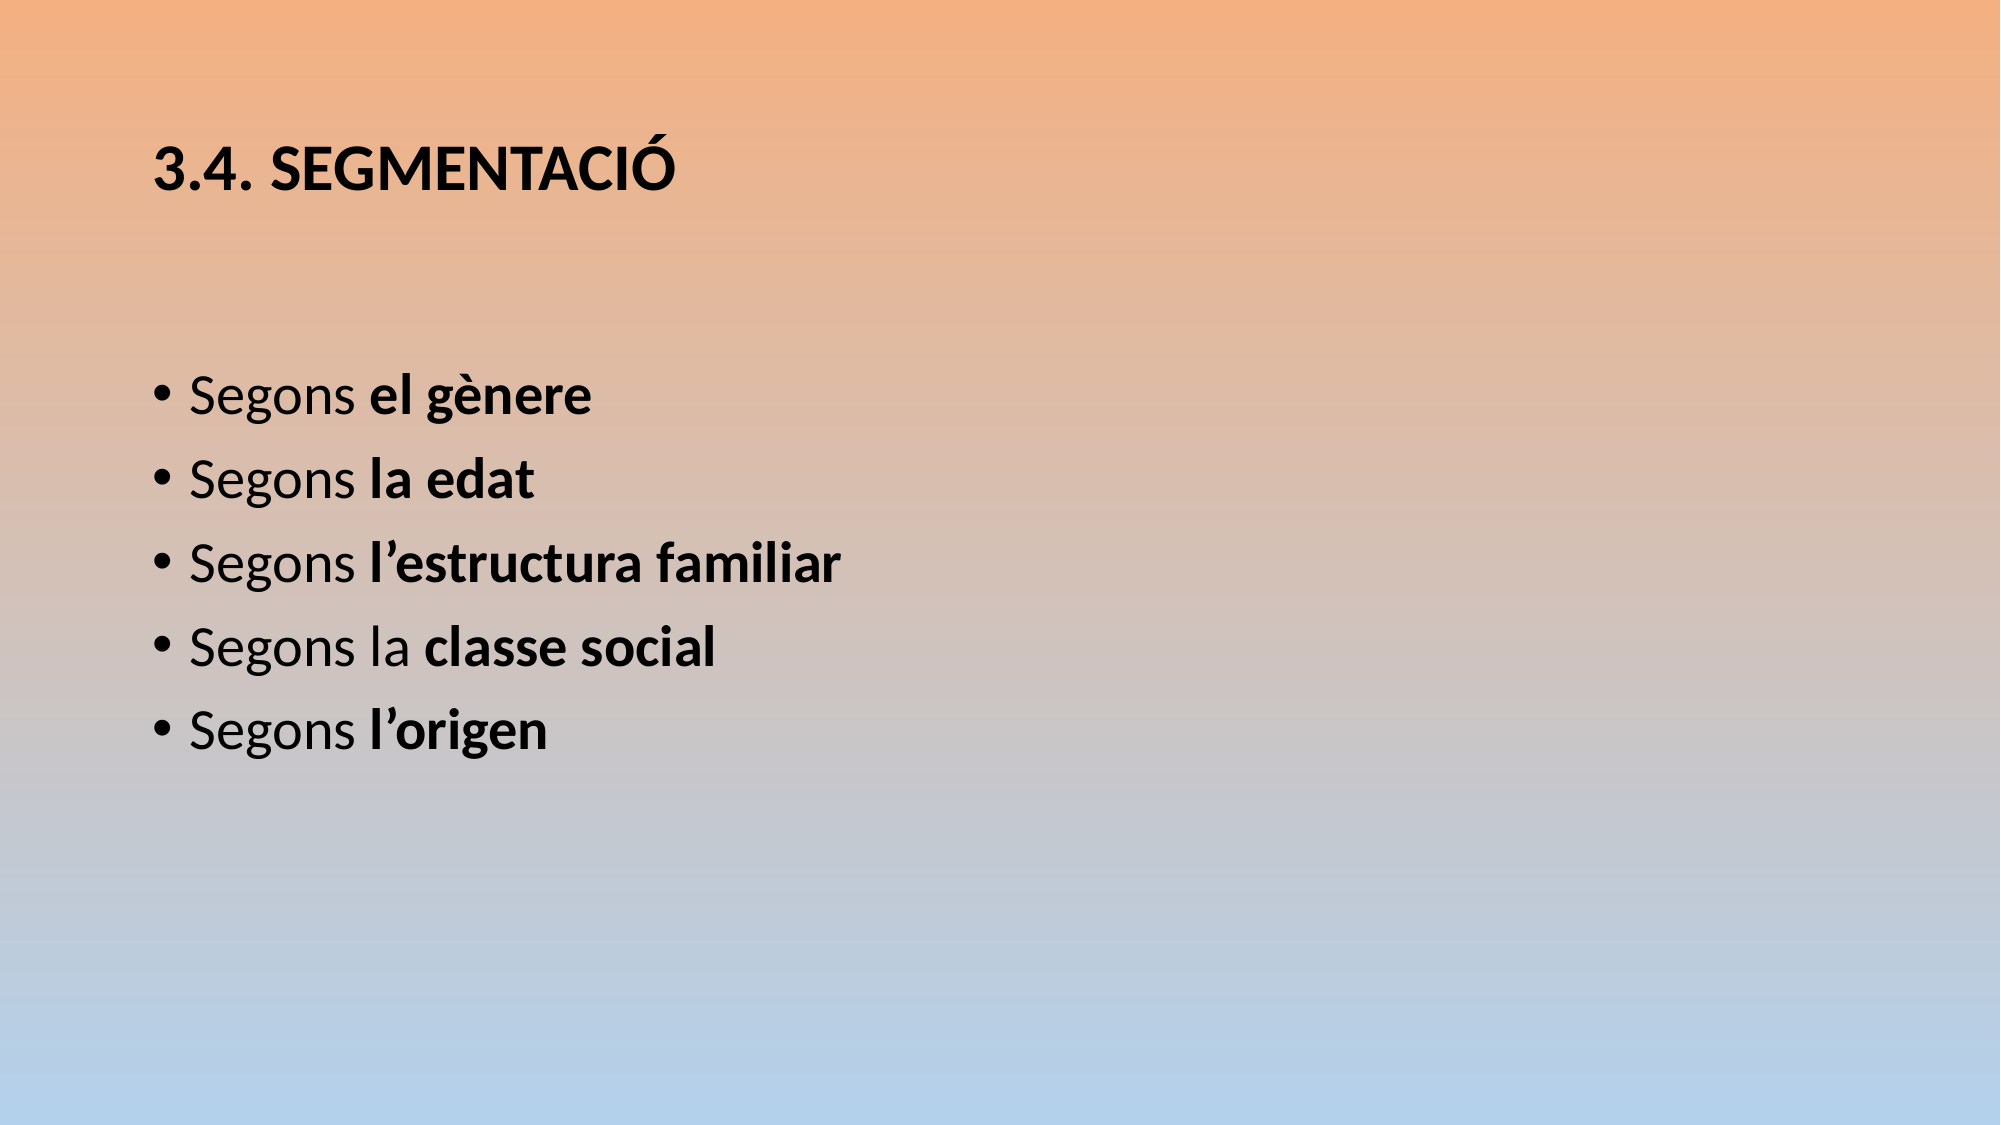

# 3.4. SEGMENTACIÓ

Segons el gènere
Segons la edat
Segons l’estructura familiar
Segons la classe social
Segons l’origen